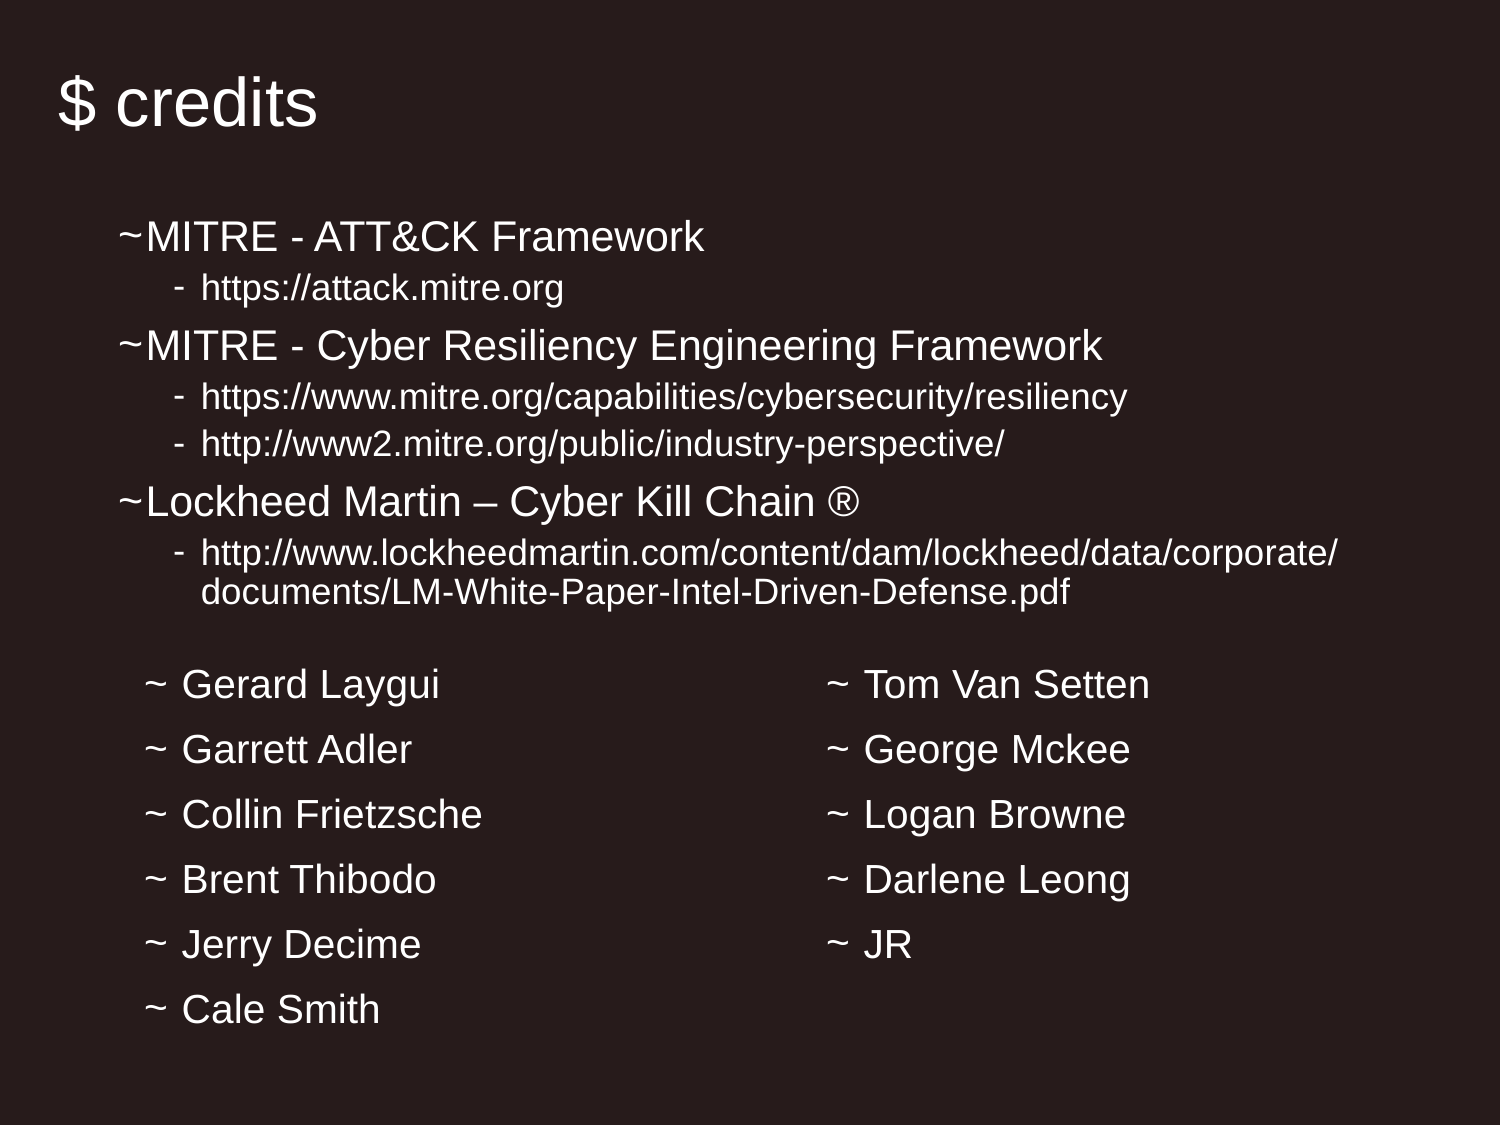

$ credits
MITRE - ATT&CK Framework
https://attack.mitre.org
MITRE - Cyber Resiliency Engineering Framework
https://www.mitre.org/capabilities/cybersecurity/resiliency
http://www2.mitre.org/public/industry-perspective/
Lockheed Martin – Cyber Kill Chain ®
http://www.lockheedmartin.com/content/dam/lockheed/data/corporate/documents/LM-White-Paper-Intel-Driven-Defense.pdf

Gerard Laygui
Garrett Adler
Collin Frietzsche
Brent Thibodo
Jerry Decime
Cale Smith
Tom Van Setten
George Mckee
Logan Browne
Darlene Leong
JR